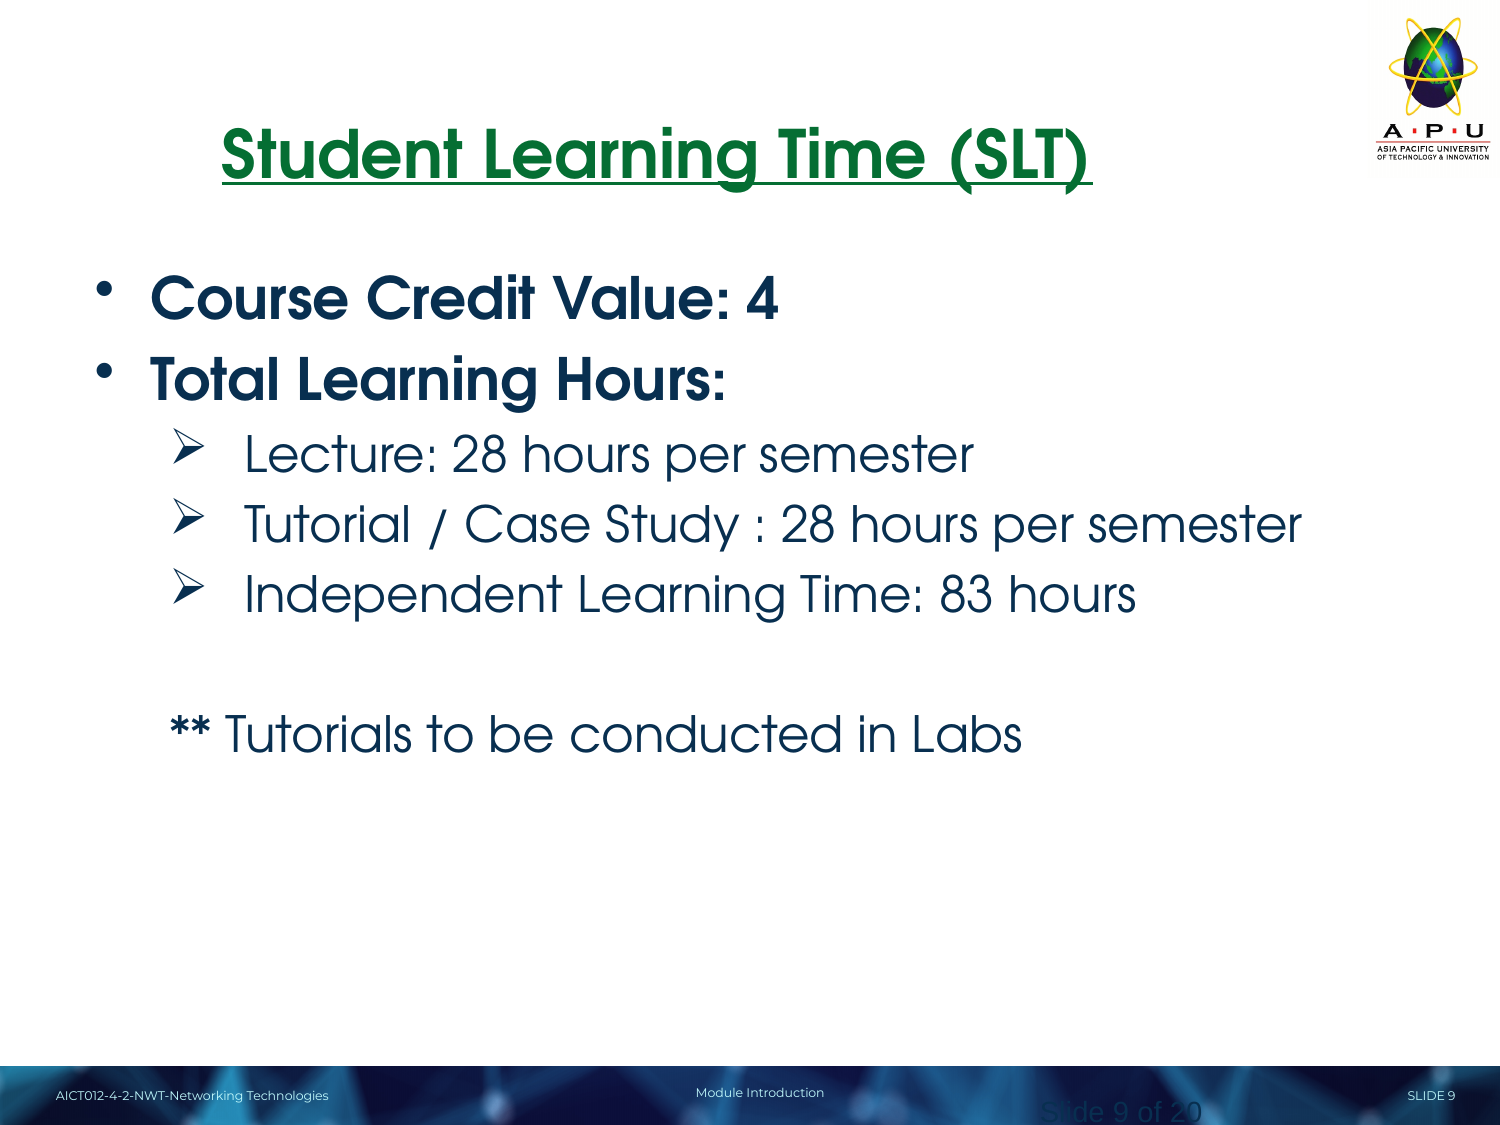

Student Learning Time (SLT)
Course Credit Value: 4
Total Learning Hours:
Lecture: 28 hours per semester
Tutorial / Case Study : 28 hours per semester
Independent Learning Time: 83 hours

** Tutorials to be conducted in Labs

Slide 9 of 20